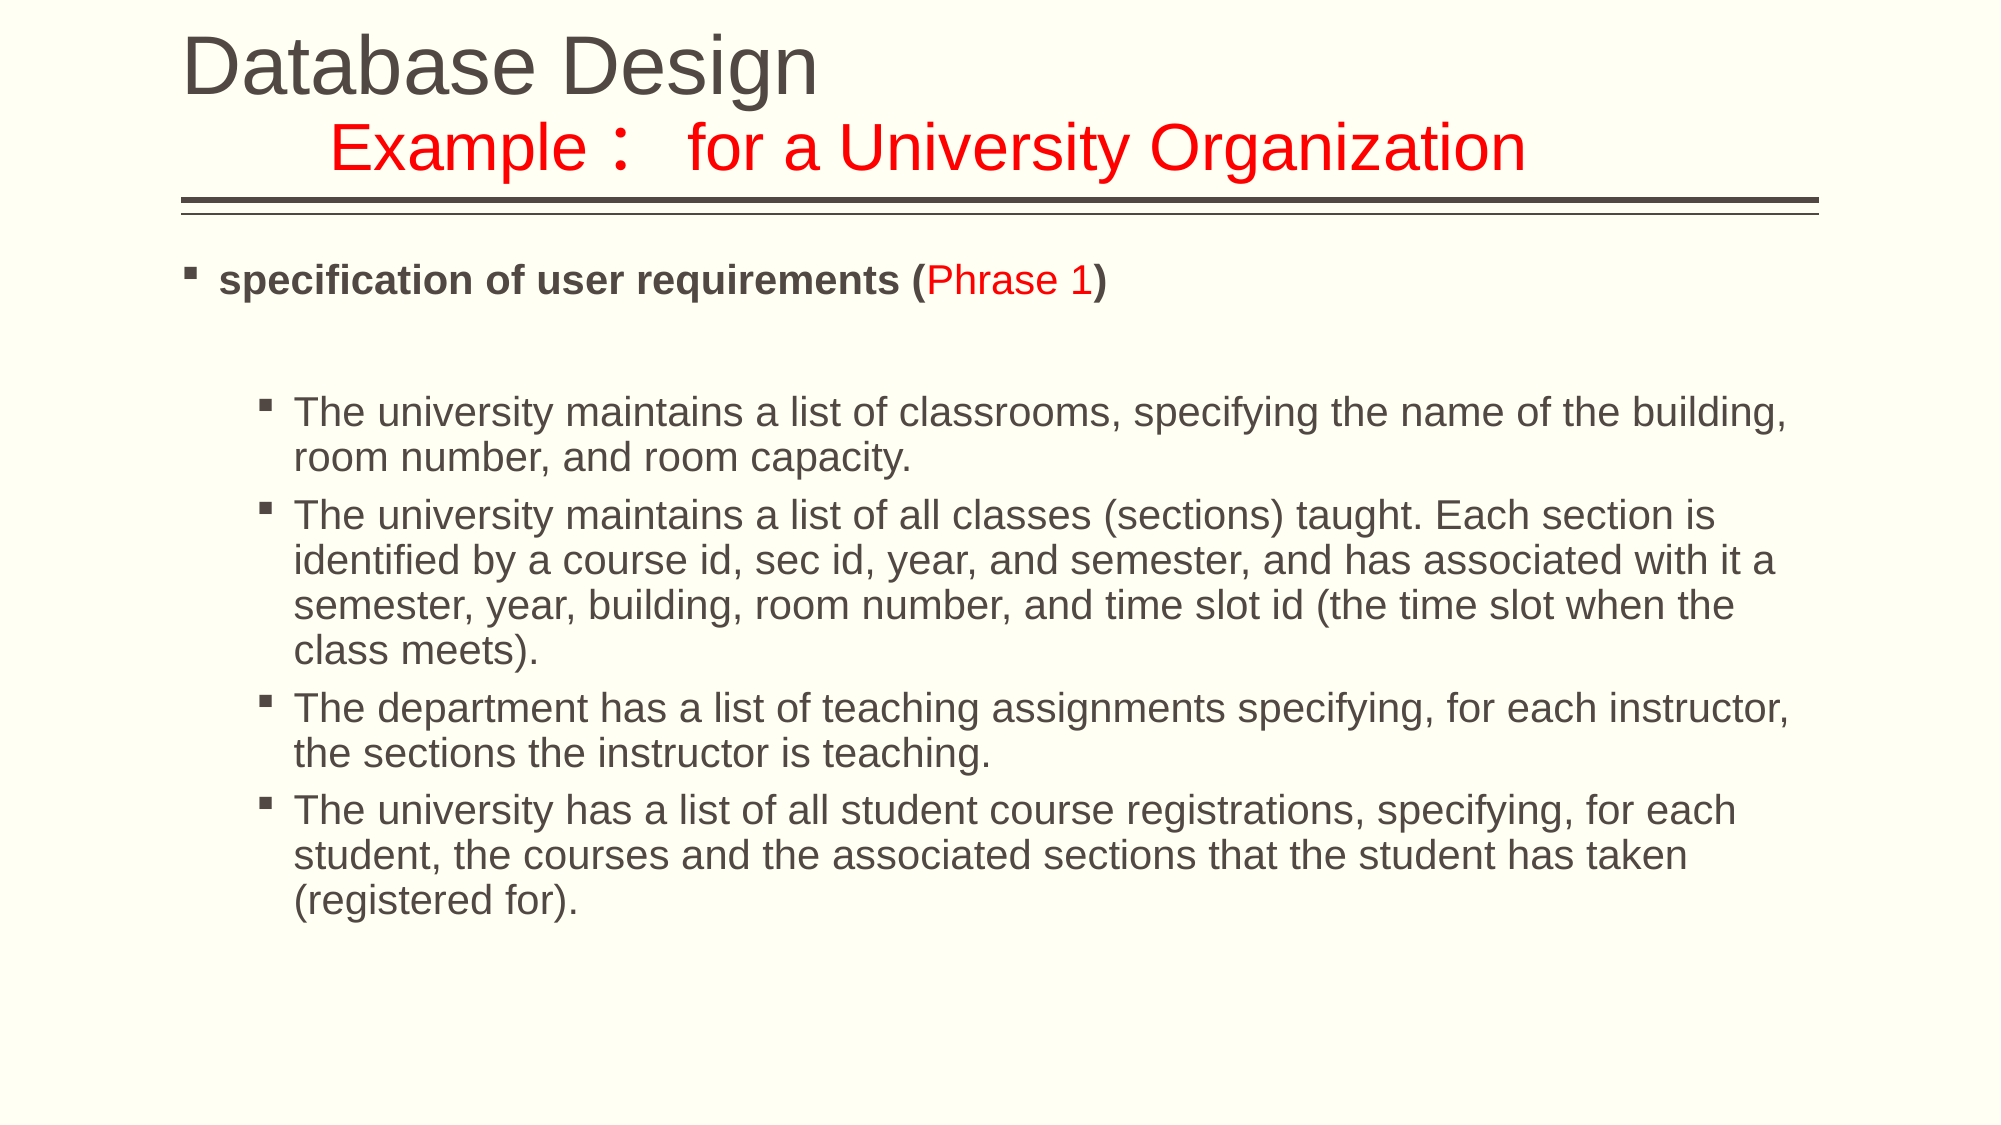

# Database Design Example：for a University Organization
specification of user requirements (Phrase 1)

The university maintains a list of classrooms, specifying the name of the building, room number, and room capacity.
The university maintains a list of all classes (sections) taught. Each section is identified by a course id, sec id, year, and semester, and has associated with it a semester, year, building, room number, and time slot id (the time slot when the class meets).
The department has a list of teaching assignments specifying, for each instructor, the sections the instructor is teaching.
The university has a list of all student course registrations, specifying, for each student, the courses and the associated sections that the student has taken (registered for).